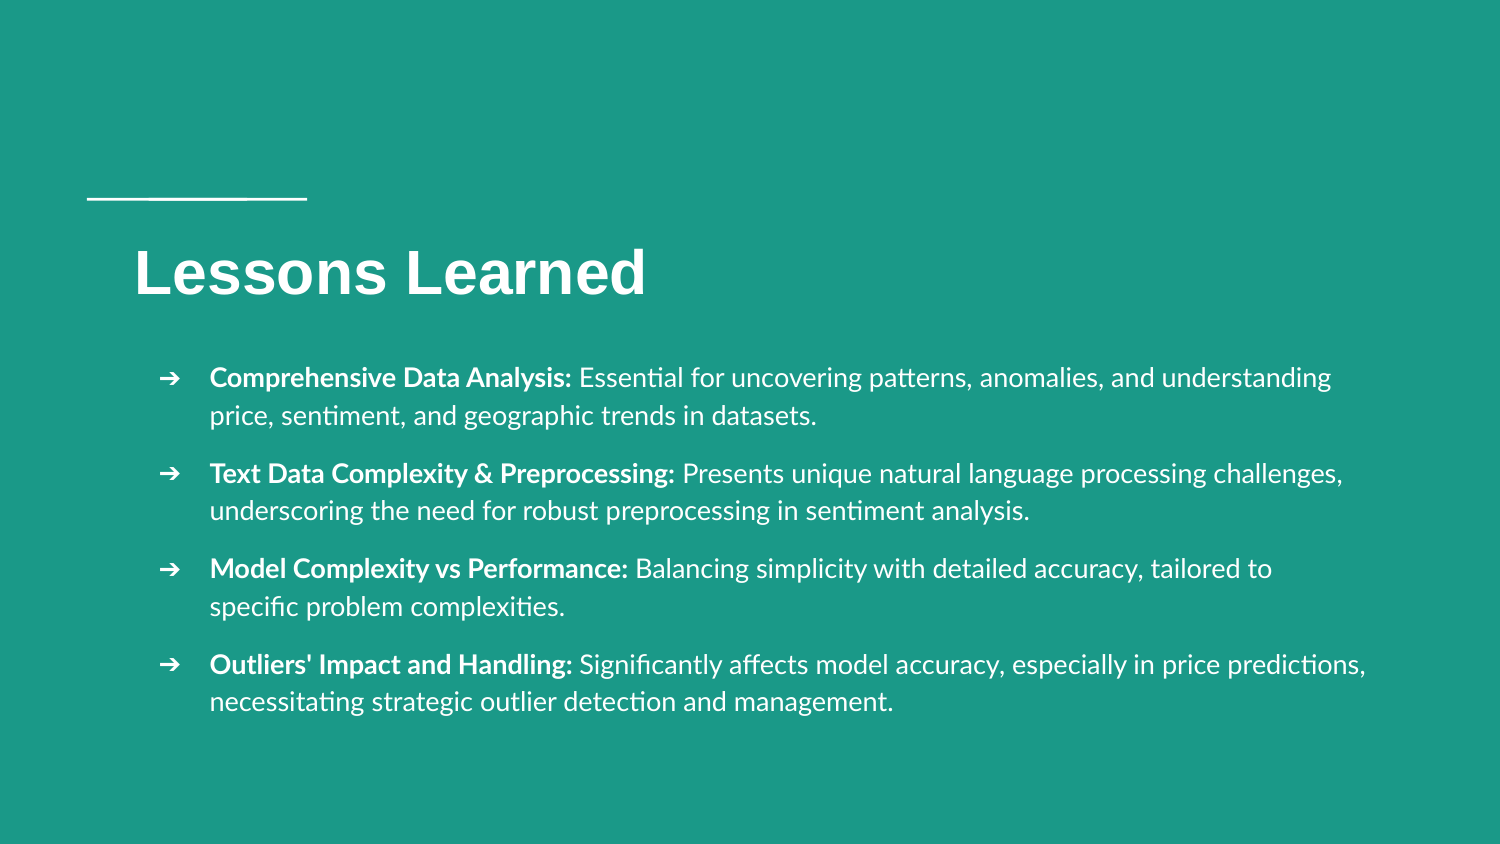

# Lessons Learned
Comprehensive Data Analysis: Essential for uncovering patterns, anomalies, and understanding price, sentiment, and geographic trends in datasets.
Text Data Complexity & Preprocessing: Presents unique natural language processing challenges, underscoring the need for robust preprocessing in sentiment analysis.
Model Complexity vs Performance: Balancing simplicity with detailed accuracy, tailored to specific problem complexities.
Outliers' Impact and Handling: Significantly affects model accuracy, especially in price predictions, necessitating strategic outlier detection and management.